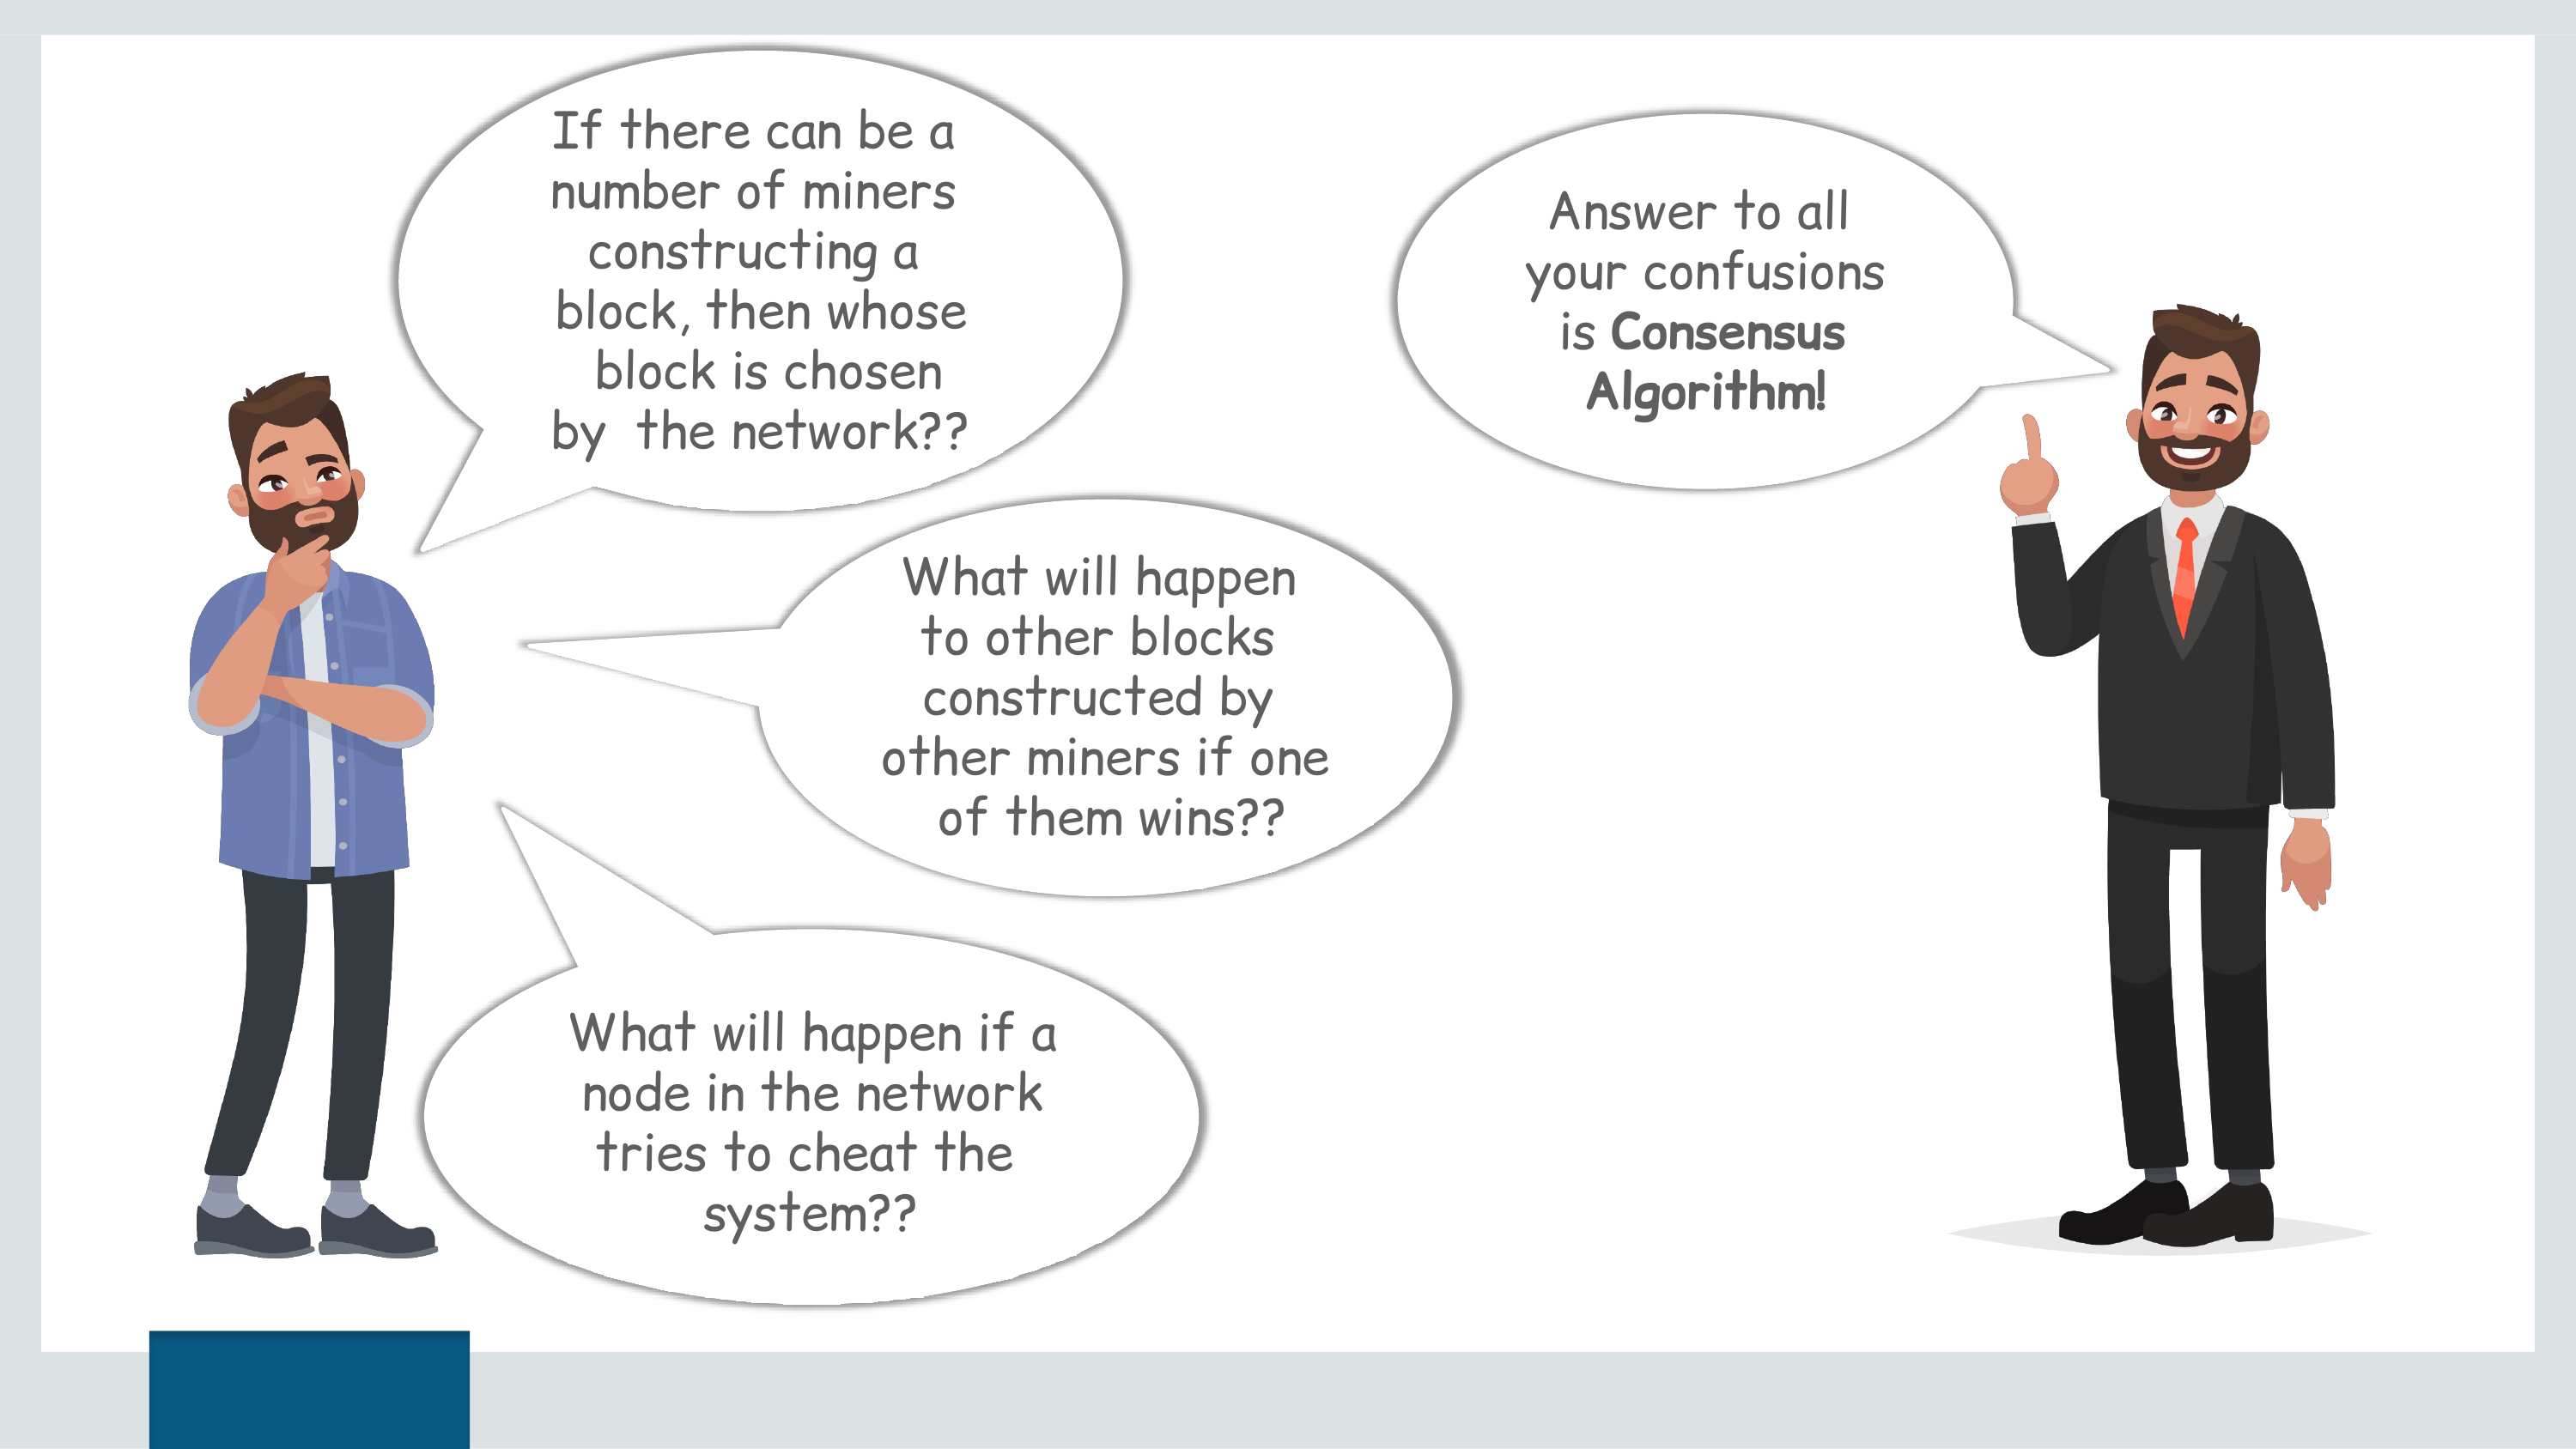

If there can be a  number of miners  constructing a  block, then whose  block is chosen by  the network??

Answer to all  your confusions  is Consensus  Algorithm!

What will happen  to other blocks  constructed by  other miners if one  of them wins??

What will happen if a  node in the network  tries to cheat the  system??